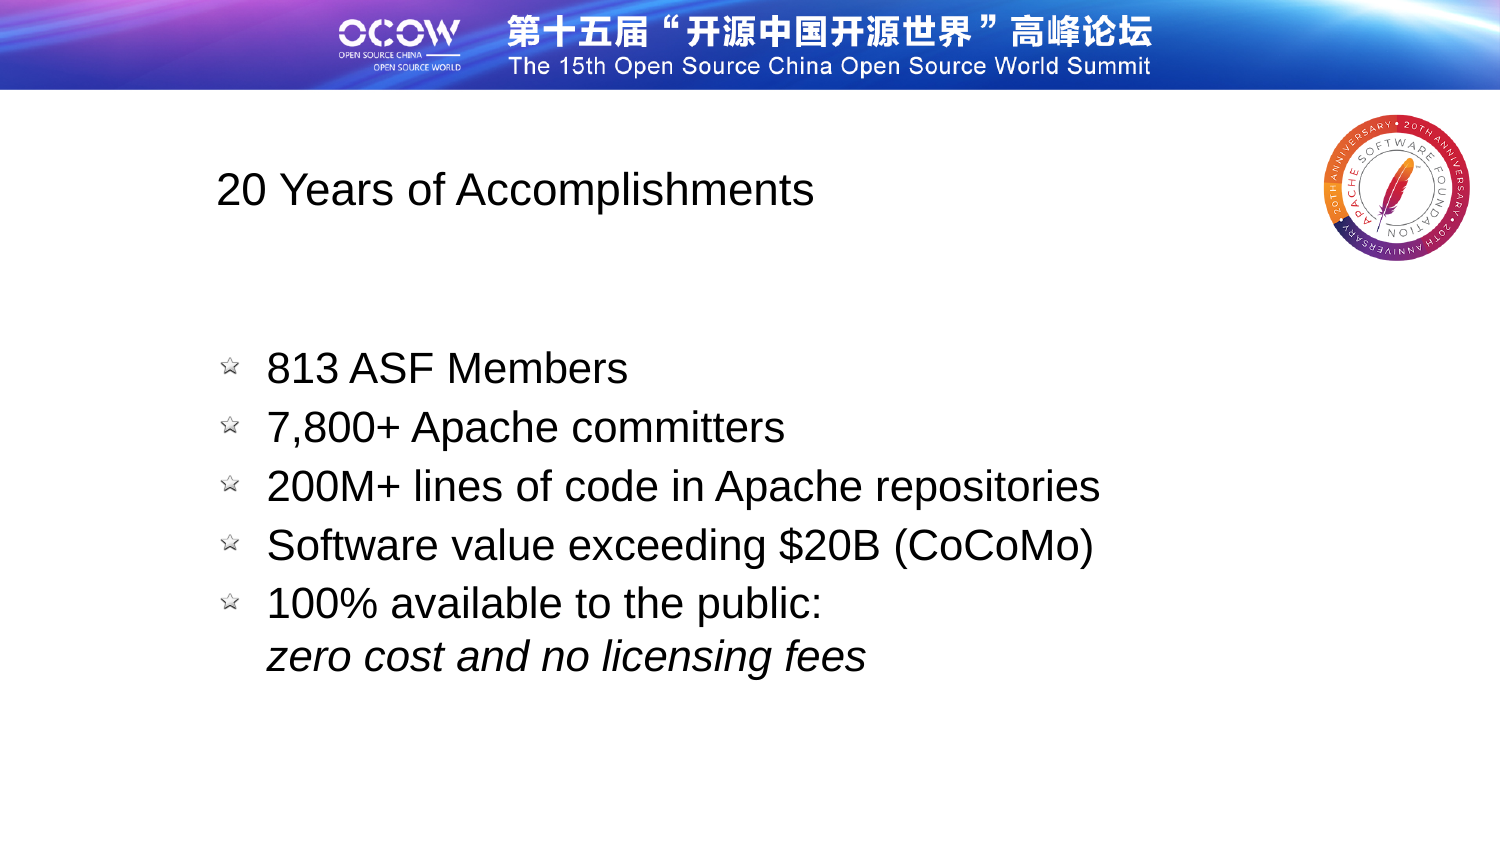

20 Years of Accomplishments
813 ASF Members
7,800+ Apache committers
200M+ lines of code in Apache repositories
Software value exceeding $20B (CoCoMo)
100% available to the public:
zero cost and no licensing fees